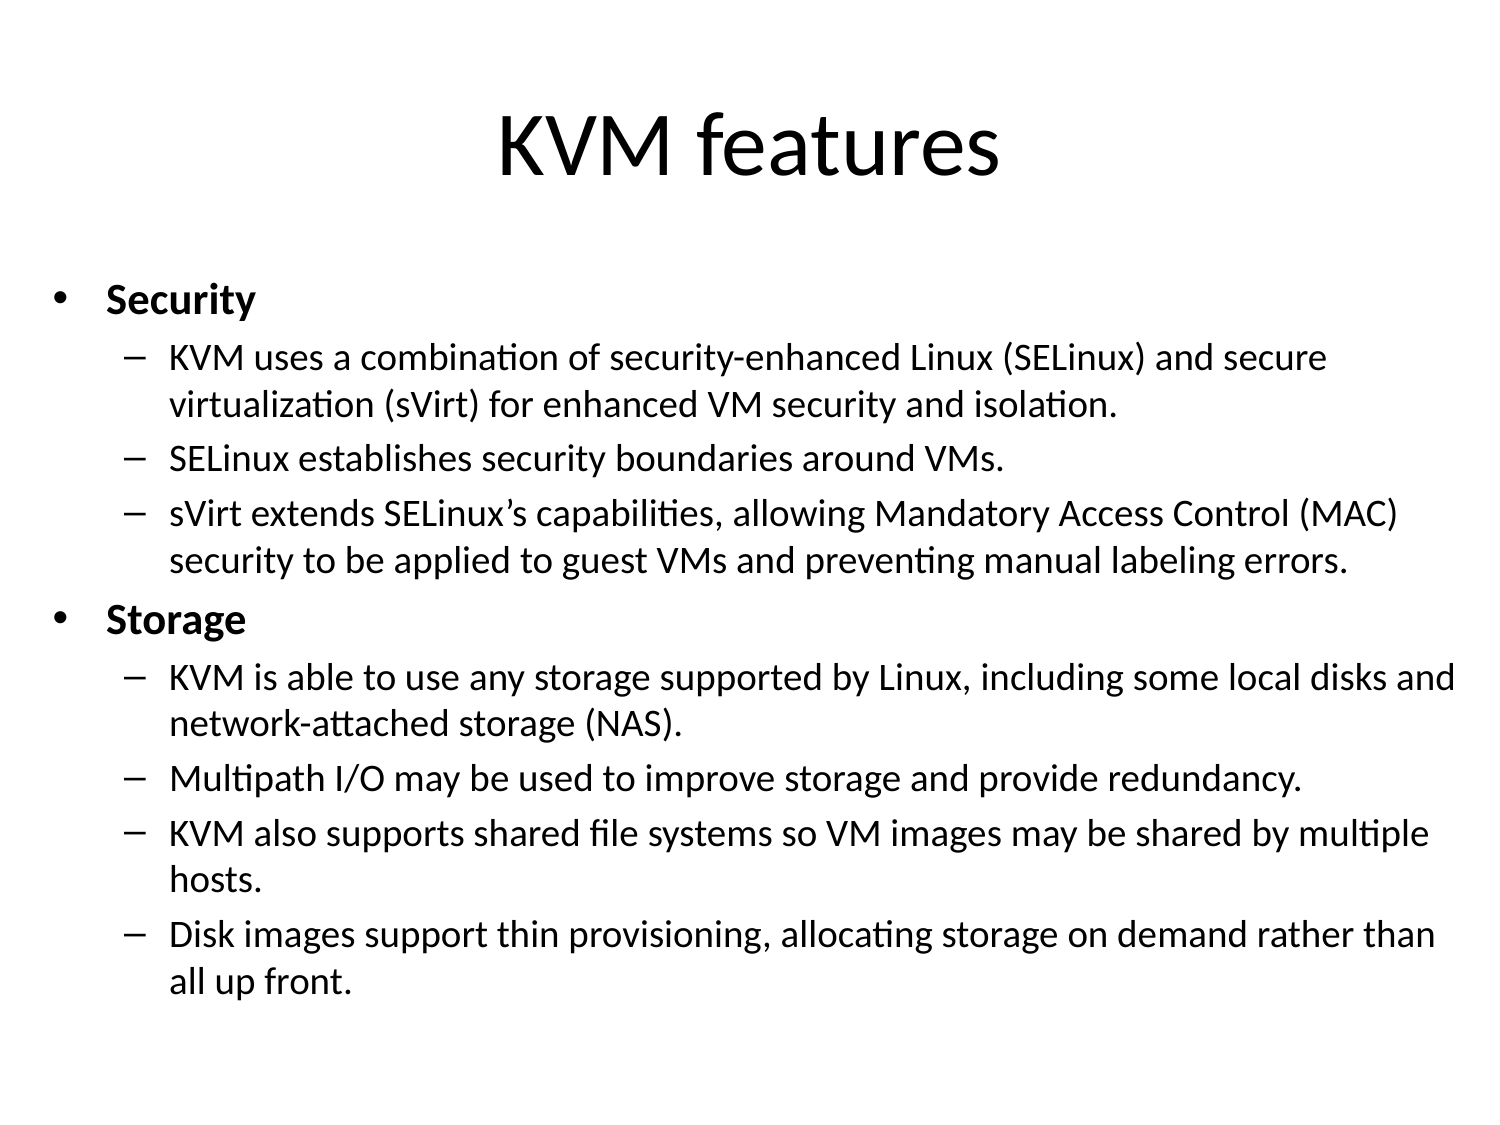

# KVM features
Security
KVM uses a combination of security-enhanced Linux (SELinux) and secure virtualization (sVirt) for enhanced VM security and isolation.
SELinux establishes security boundaries around VMs.
sVirt extends SELinux’s capabilities, allowing Mandatory Access Control (MAC) security to be applied to guest VMs and preventing manual labeling errors.
Storage
KVM is able to use any storage supported by Linux, including some local disks and network-attached storage (NAS).
Multipath I/O may be used to improve storage and provide redundancy.
KVM also supports shared file systems so VM images may be shared by multiple hosts.
Disk images support thin provisioning, allocating storage on demand rather than all up front.